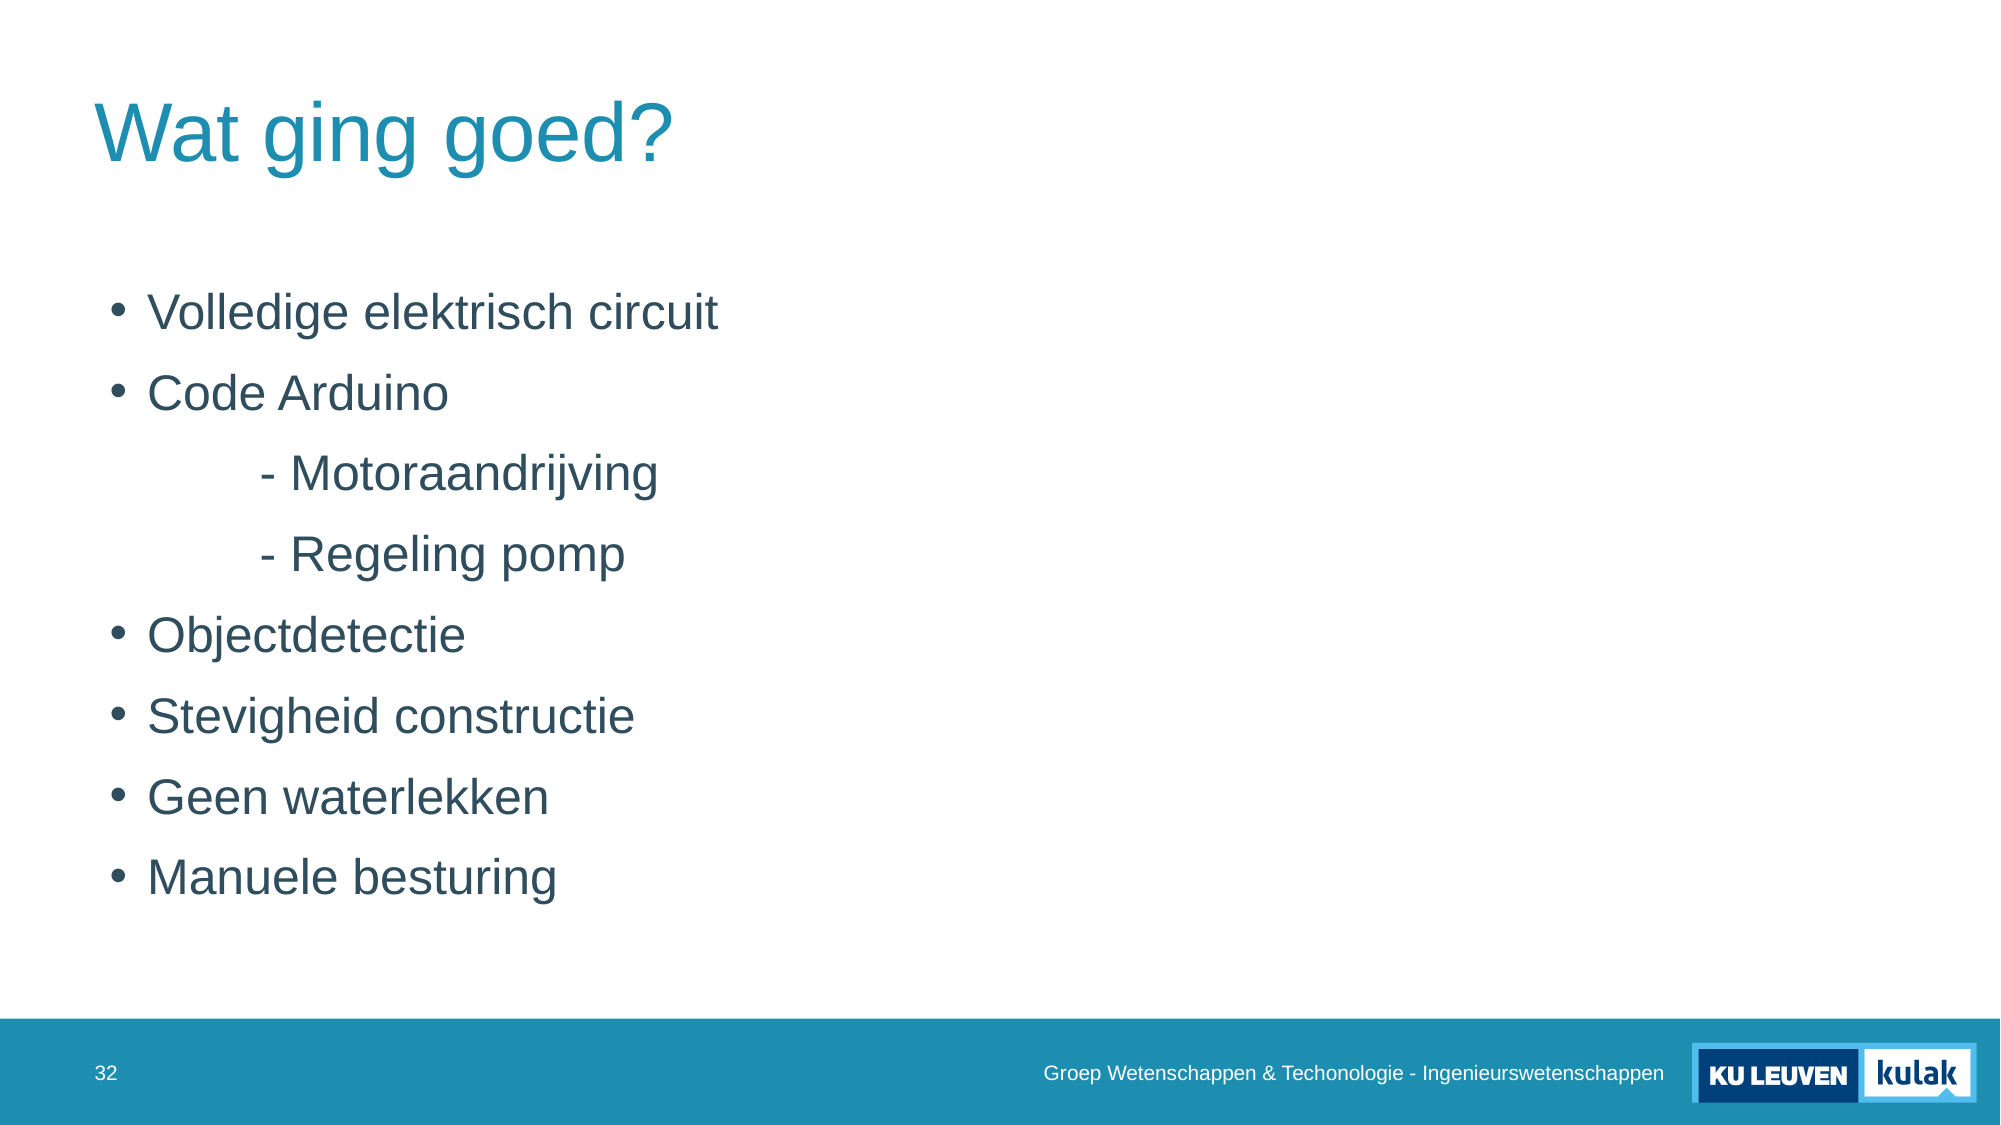

# Wat ging goed?
Volledige elektrisch circuit
Code Arduino
	- Motoraandrijving
	- Regeling pomp
Objectdetectie
Stevigheid constructie
Geen waterlekken
Manuele besturing

Groep Wetenschappen & Techonologie - Ingenieurswetenschappen
32